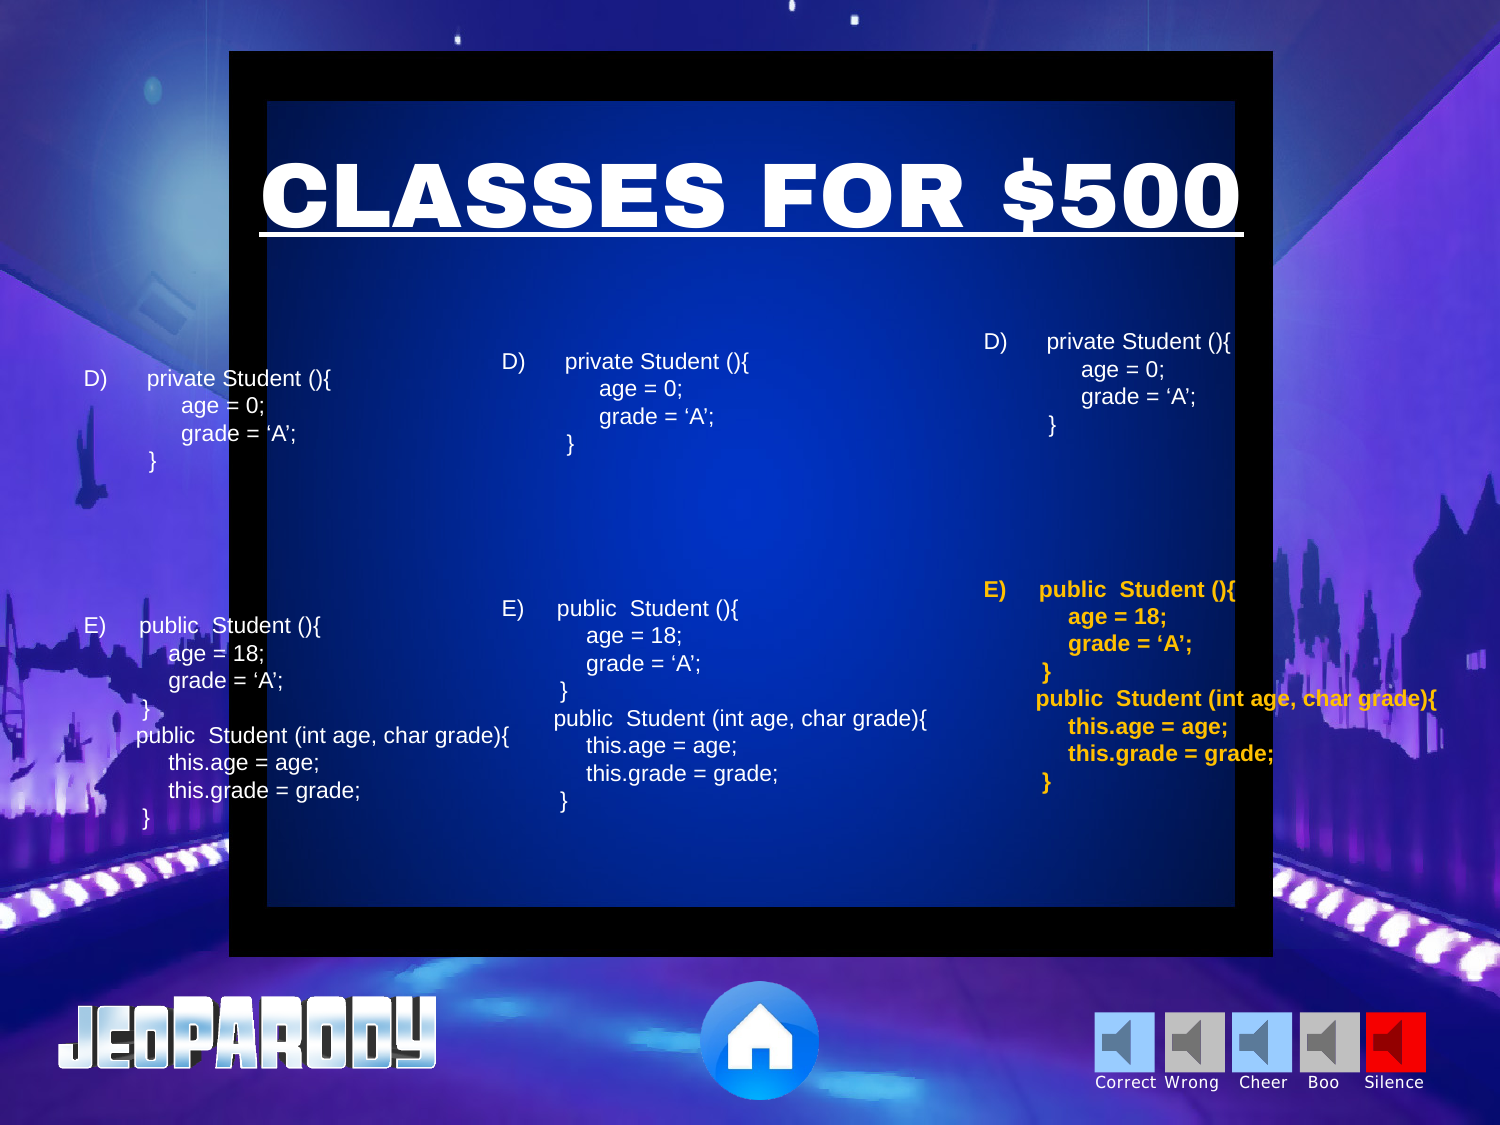

CLASSES FOR $500
D)      private Student (){
               age = 0;
               grade = ‘A’;
          }

E)     public  Student (){
             age = 18;
             grade = ‘A’;
         }
        public  Student (int age, char grade){
             this.age = age;
             this.grade = grade;
         }

D)      private Student (){
               age = 0;
               grade = ‘A’;
          }

E)     public  Student (){
             age = 18;
             grade = ‘A’;
         }
        public  Student (int age, char grade){
             this.age = age;
             this.grade = grade;
         }

D)      private Student (){
               age = 0;
               grade = ‘A’;
          }

E)     public  Student (){
             age = 18;
             grade = ‘A’;
         }
        public  Student (int age, char grade){
             this.age = age;
             this.grade = grade;
         }